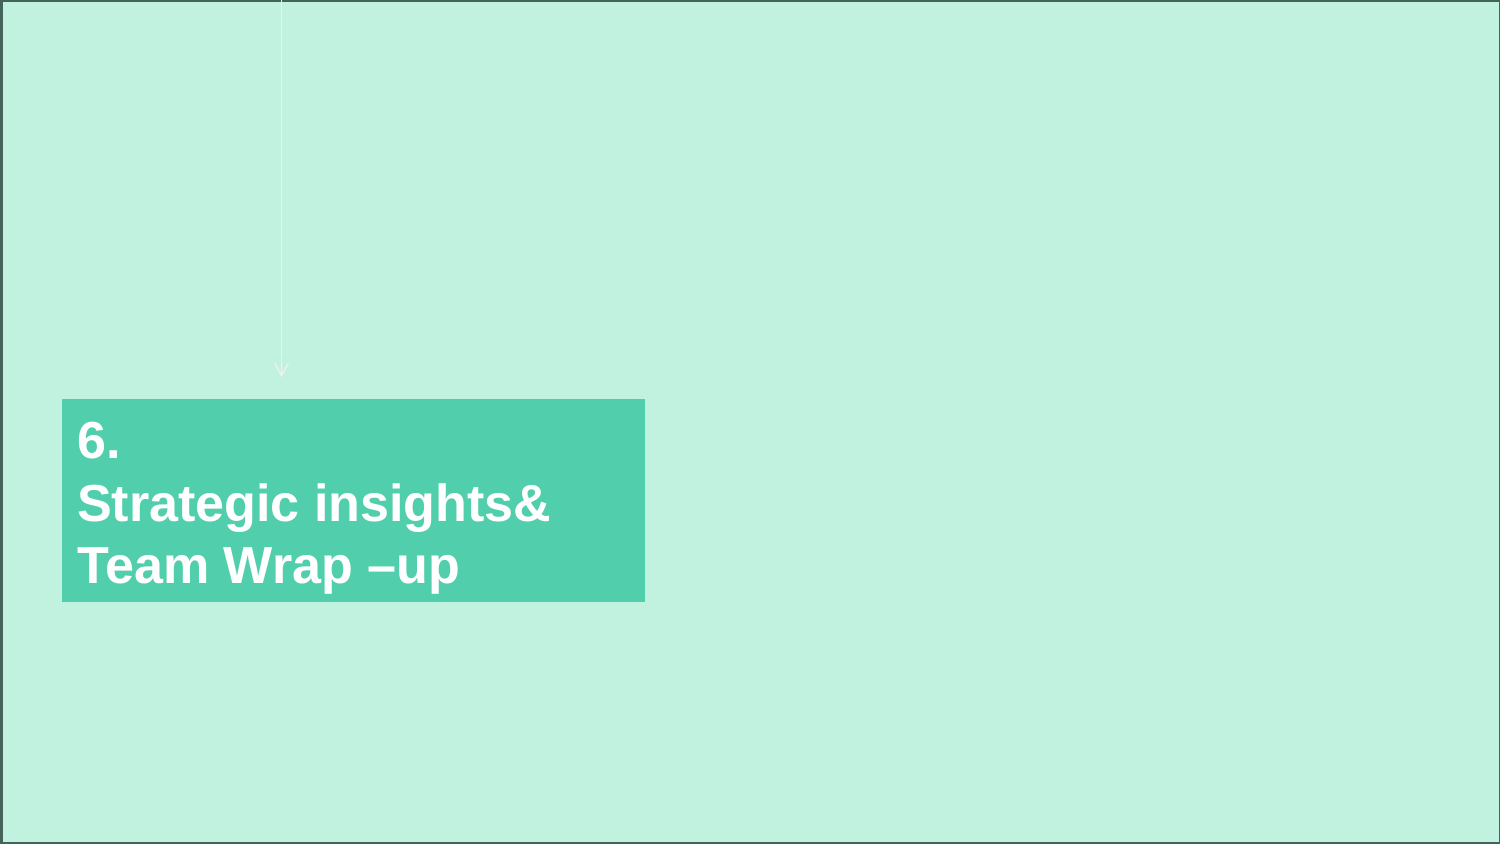

#

6.
Strategic insights& Team Wrap –up